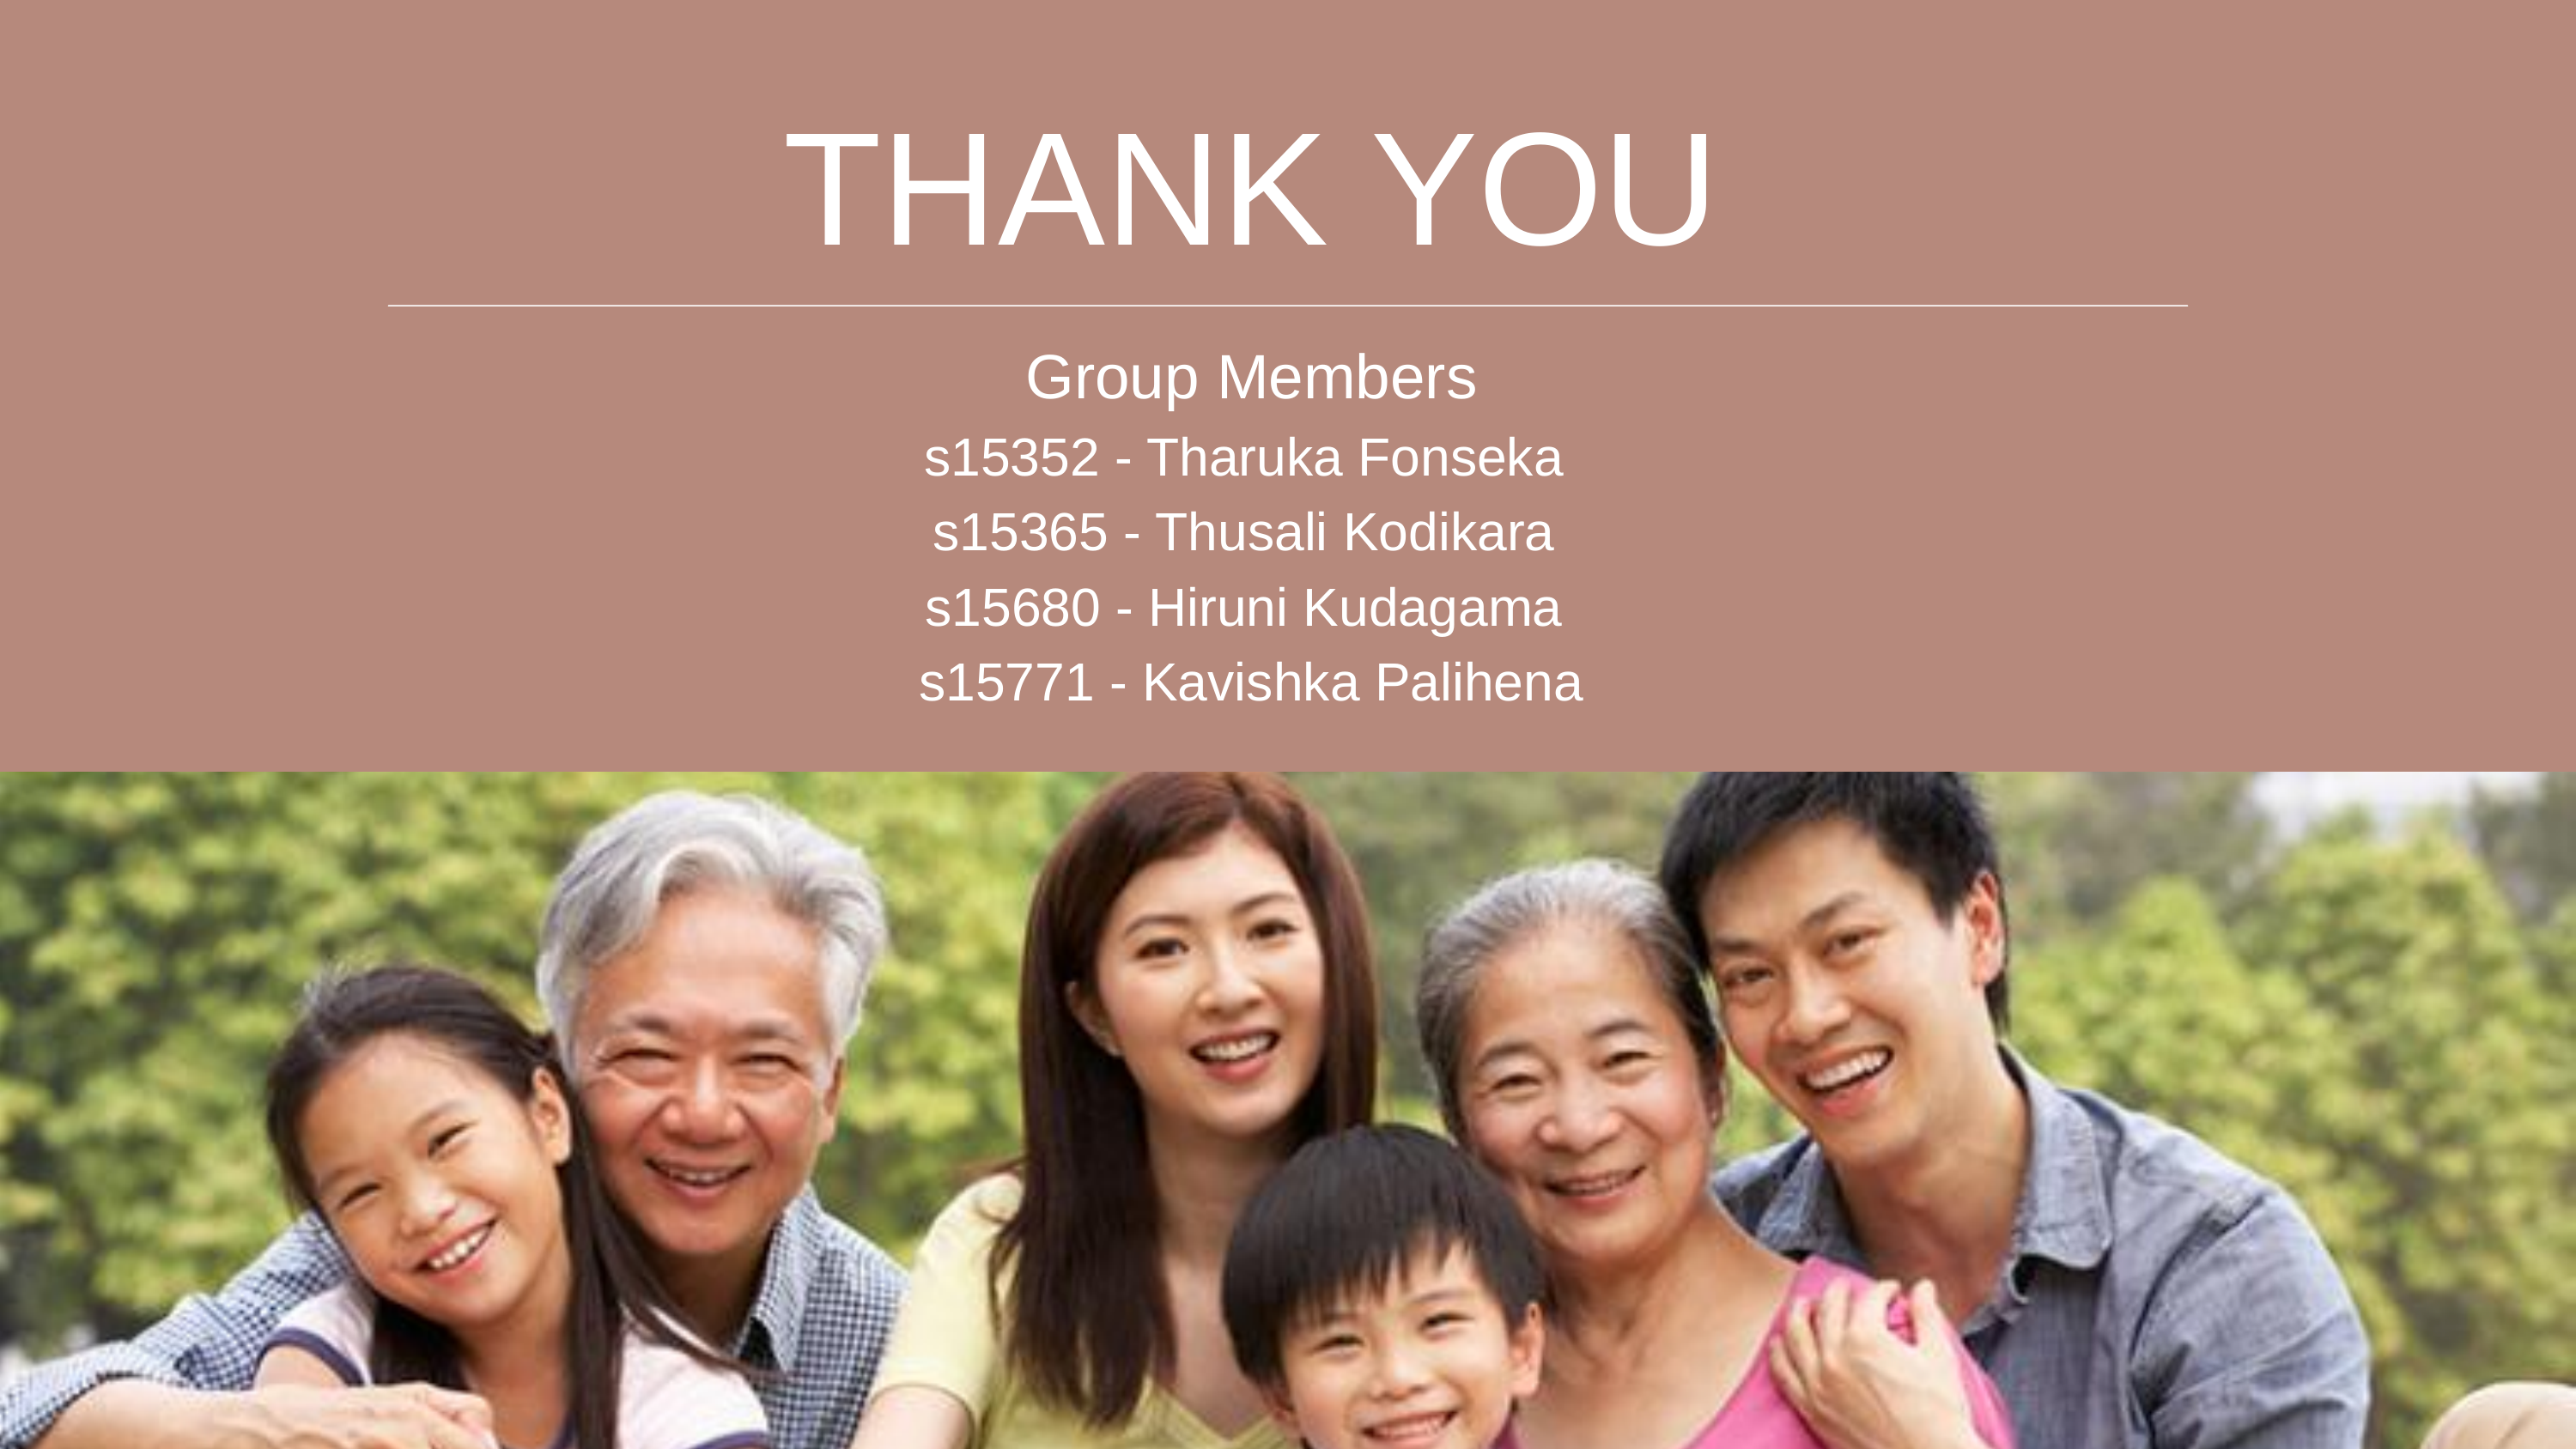

THANK YOU

Group Members
s15352 - Tharuka Fonseka
s15365 - Thusali Kodikara
s15680 - Hiruni Kudagama
s15771 - Kavishka Palihena